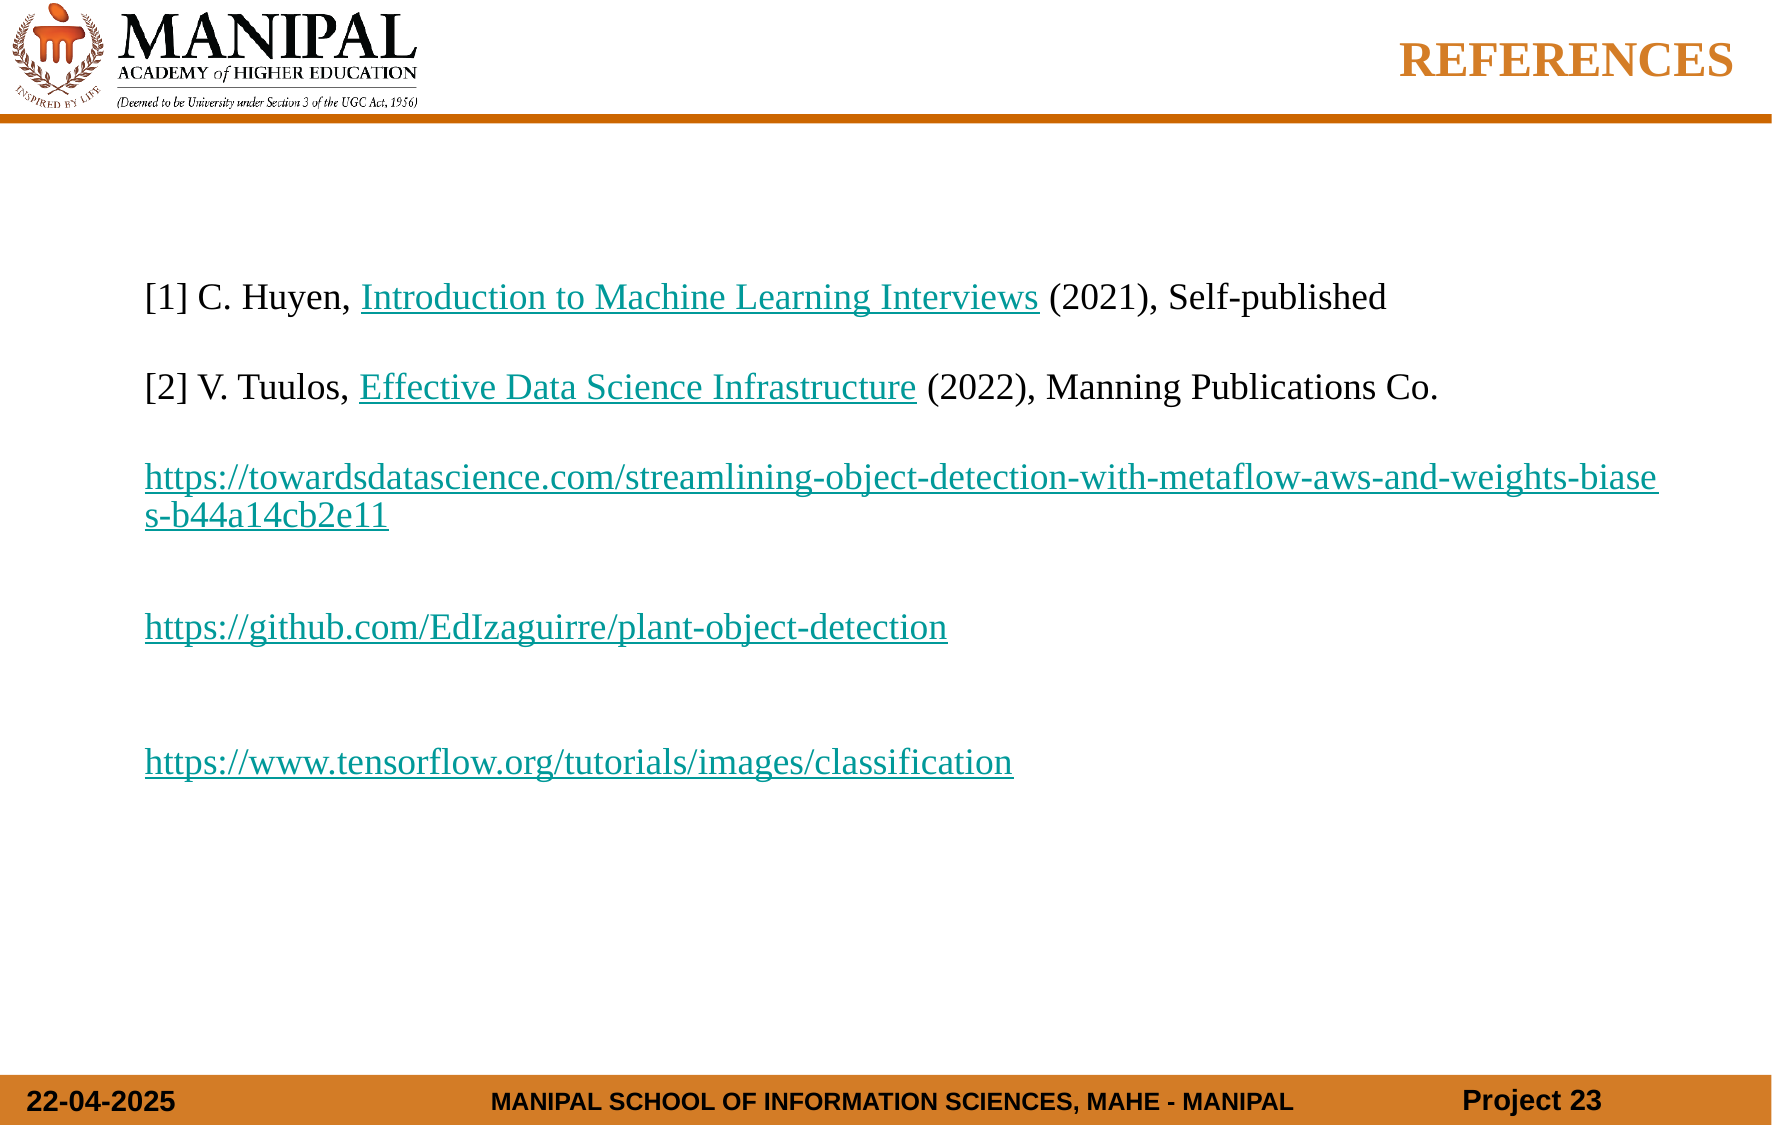

REFERENCES

[1] C. Huyen, Introduction to Machine Learning Interviews (2021), Self-published

[2] V. Tuulos, Effective Data Science Infrastructure (2022), Manning Publications Co.

https://towardsdatascience.com/streamlining-object-detection-with-metaflow-aws-and-weights-biases-b44a14cb2e11

https://github.com/EdIzaguirre/plant-object-detection

https://www.tensorflow.org/tutorials/images/classification